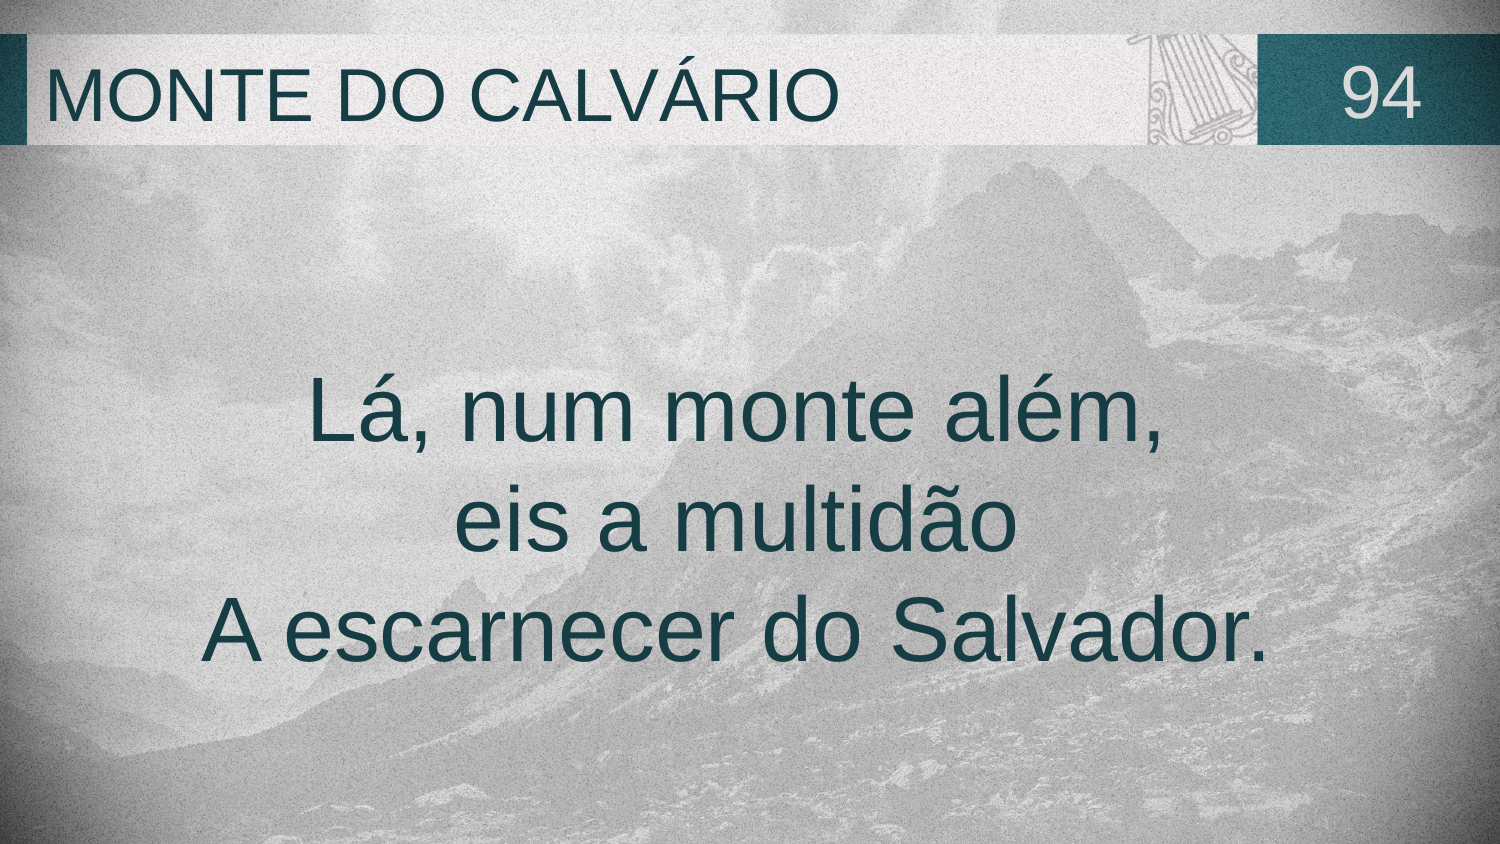

# MONTE DO CALVÁRIO
94
Lá, num monte além,
eis a multidão
A escarnecer do Salvador.